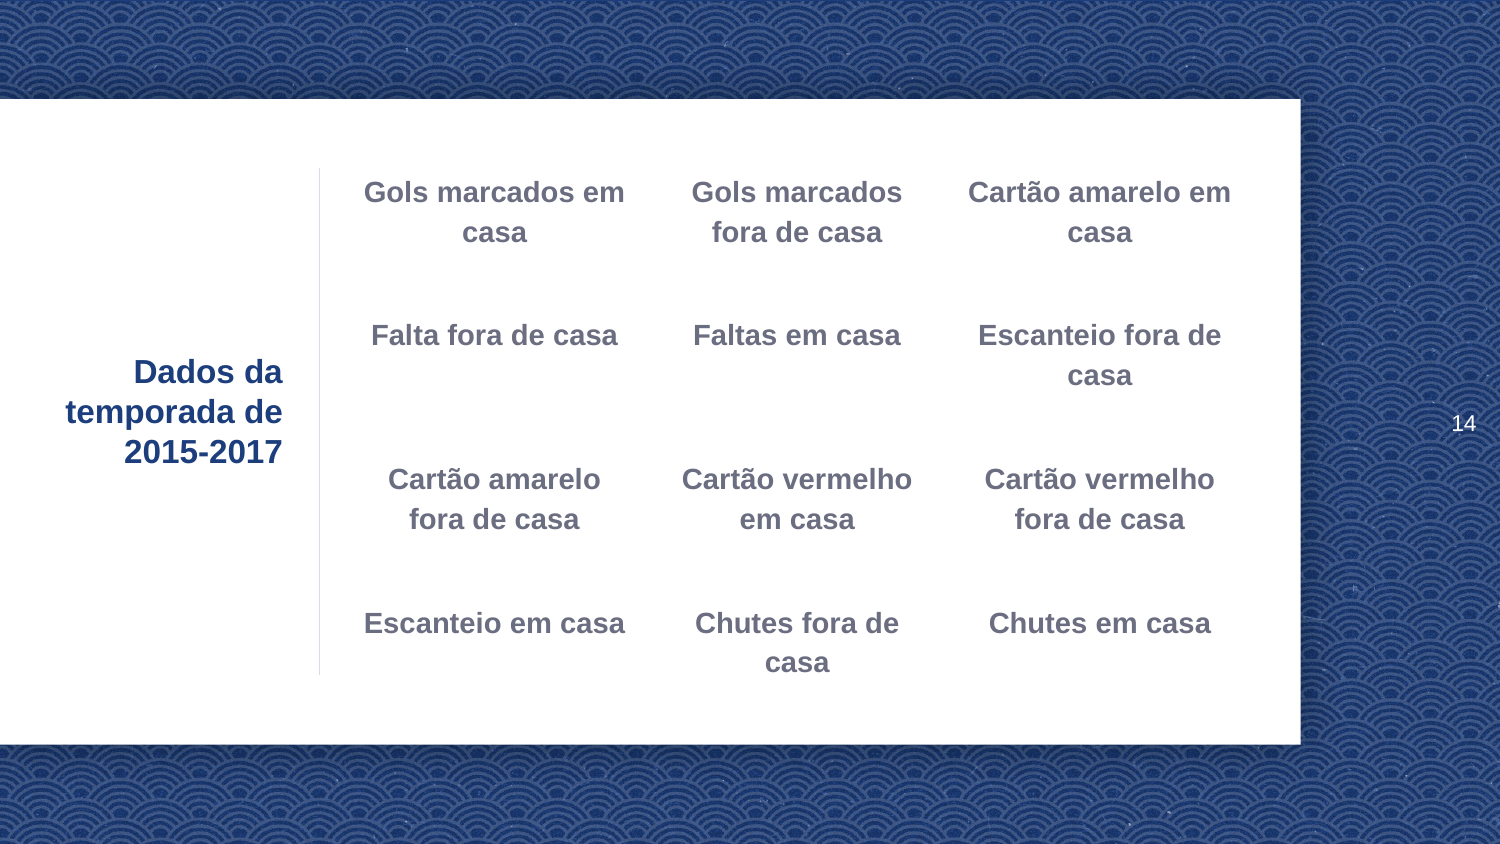

14
Gols marcados em casa
Gols marcados fora de casa
Cartão amarelo em casa
Falta fora de casa
Faltas em casa
Escanteio fora de casa
# Dados da temporada de 2015-2017
Cartão amarelo fora de casa
Cartão vermelho em casa
Cartão vermelho fora de casa
Escanteio em casa
Chutes fora de casa
Chutes em casa